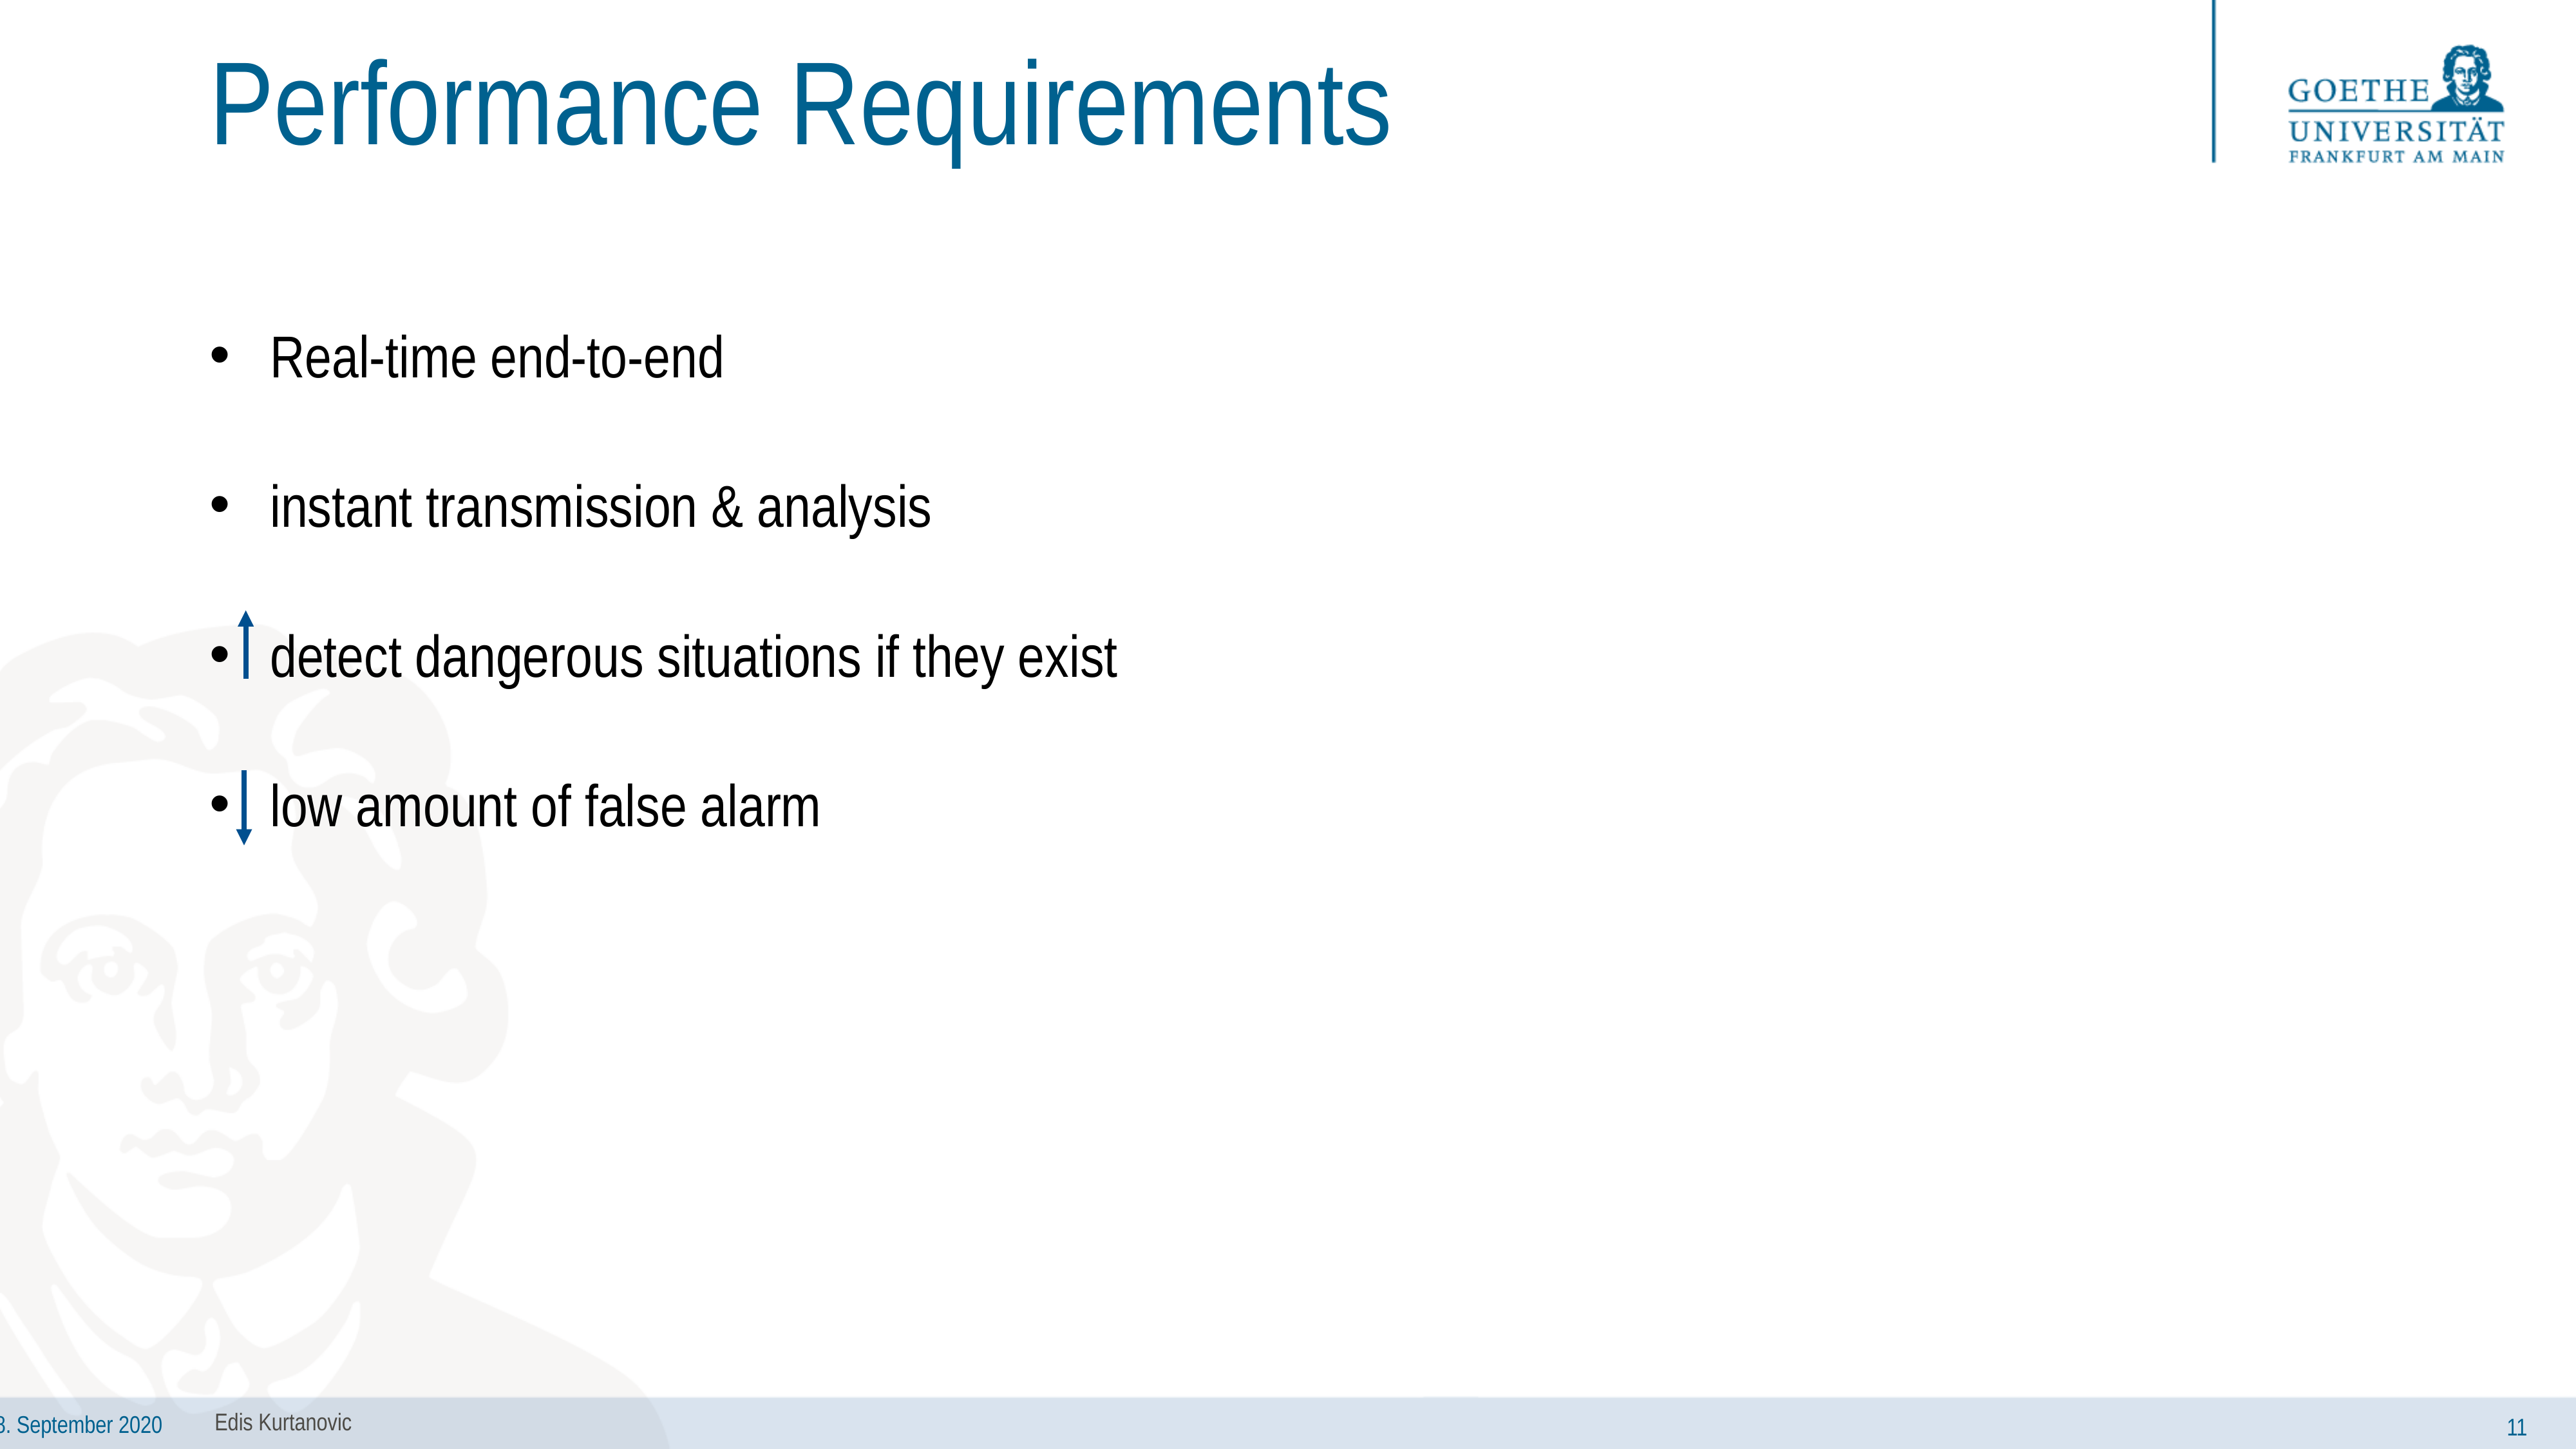

# Performance Requirements
Real-time end-to-end

instant transmission & analysis

detect dangerous situations if they exist

low amount of false alarm
Edis Kurtanovic
11